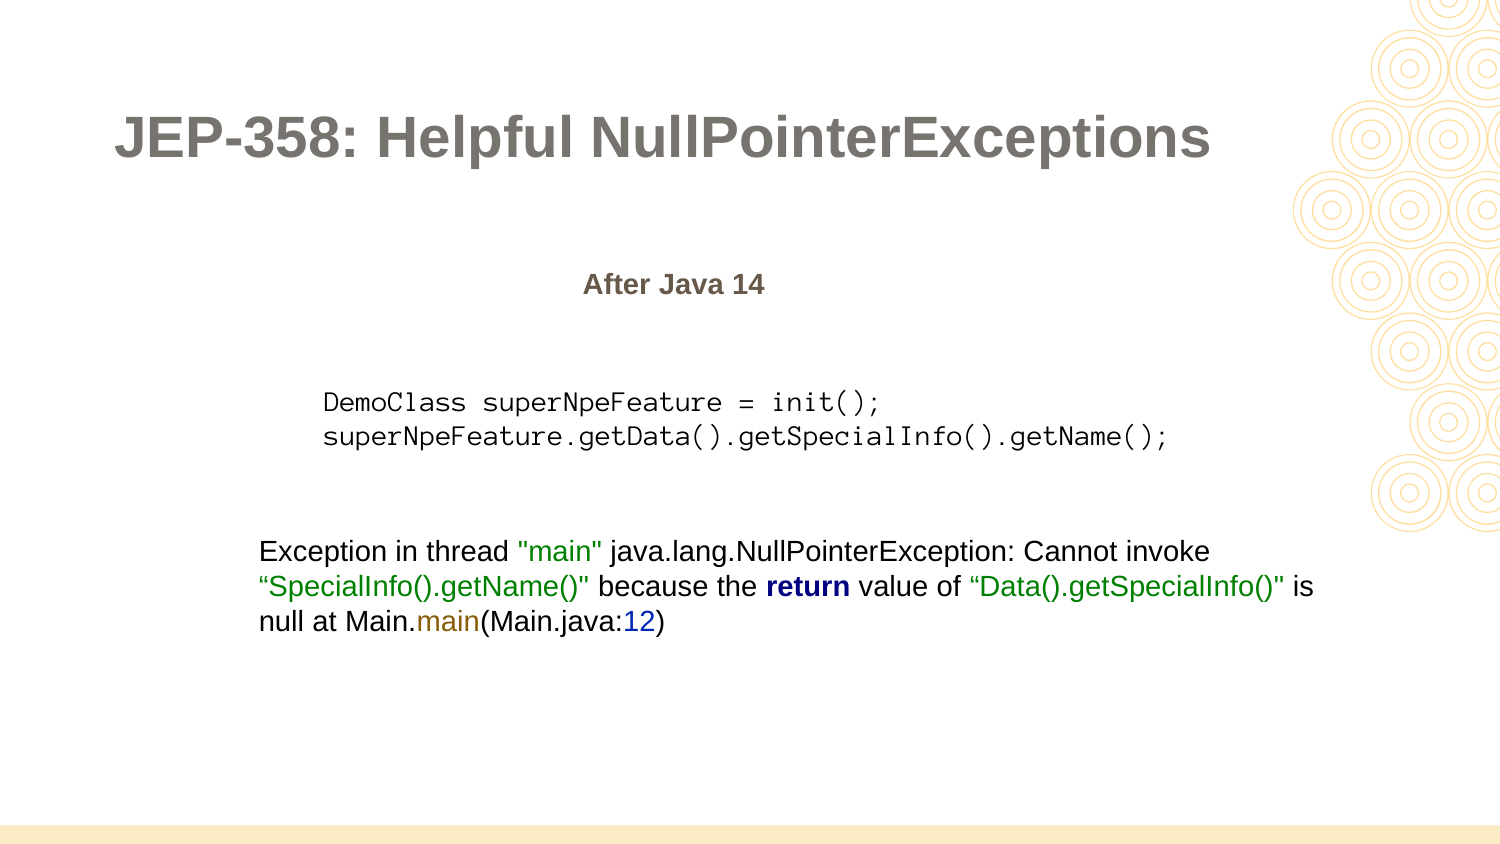

JEP-358: Helpful NullPointerExceptions
After Java 14
DemoClass superNpeFeature = init();
superNpeFeature.getData().getSpecialInfo().getName();
Exception in thread "main" java.lang.NullPointerException: Cannot invoke “SpecialInfo().getName()" because the return value of “Data().getSpecialInfo()" is null at Main.main(Main.java:12)